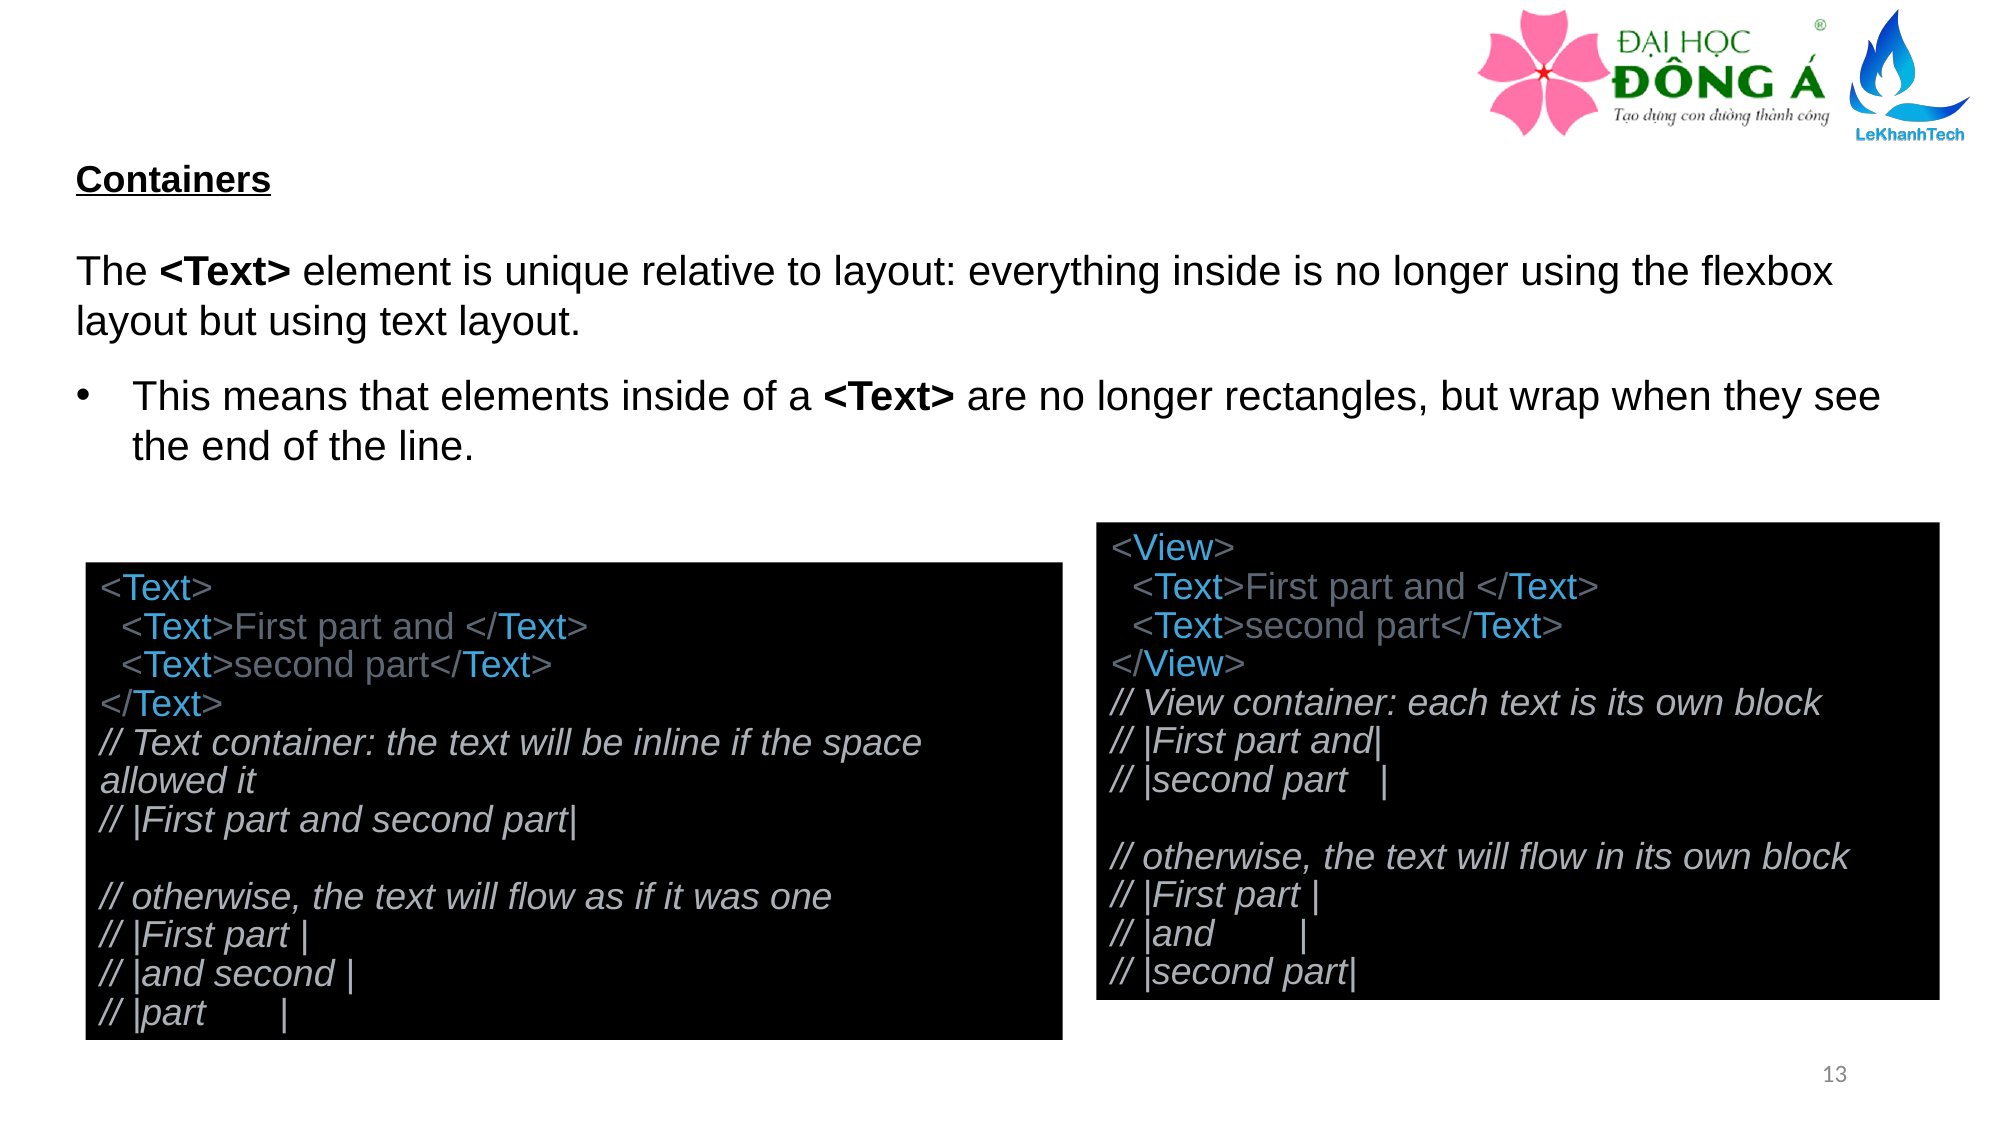

Containers
The <Text> element is unique relative to layout: everything inside is no longer using the flexbox layout but using text layout.
This means that elements inside of a <Text> are no longer rectangles, but wrap when they see the end of the line.
<View>
  <Text>First part and </Text>
  <Text>second part</Text>
</View>
// View container: each text is its own block
// |First part and|
// |second part   |

// otherwise, the text will flow in its own block
// |First part |
// |and        |
// |second part|
<Text>
  <Text>First part and </Text>
  <Text>second part</Text>
</Text>
// Text container: the text will be inline if the space allowed it
// |First part and second part|

// otherwise, the text will flow as if it was one
// |First part |
// |and second |
// |part       |
13